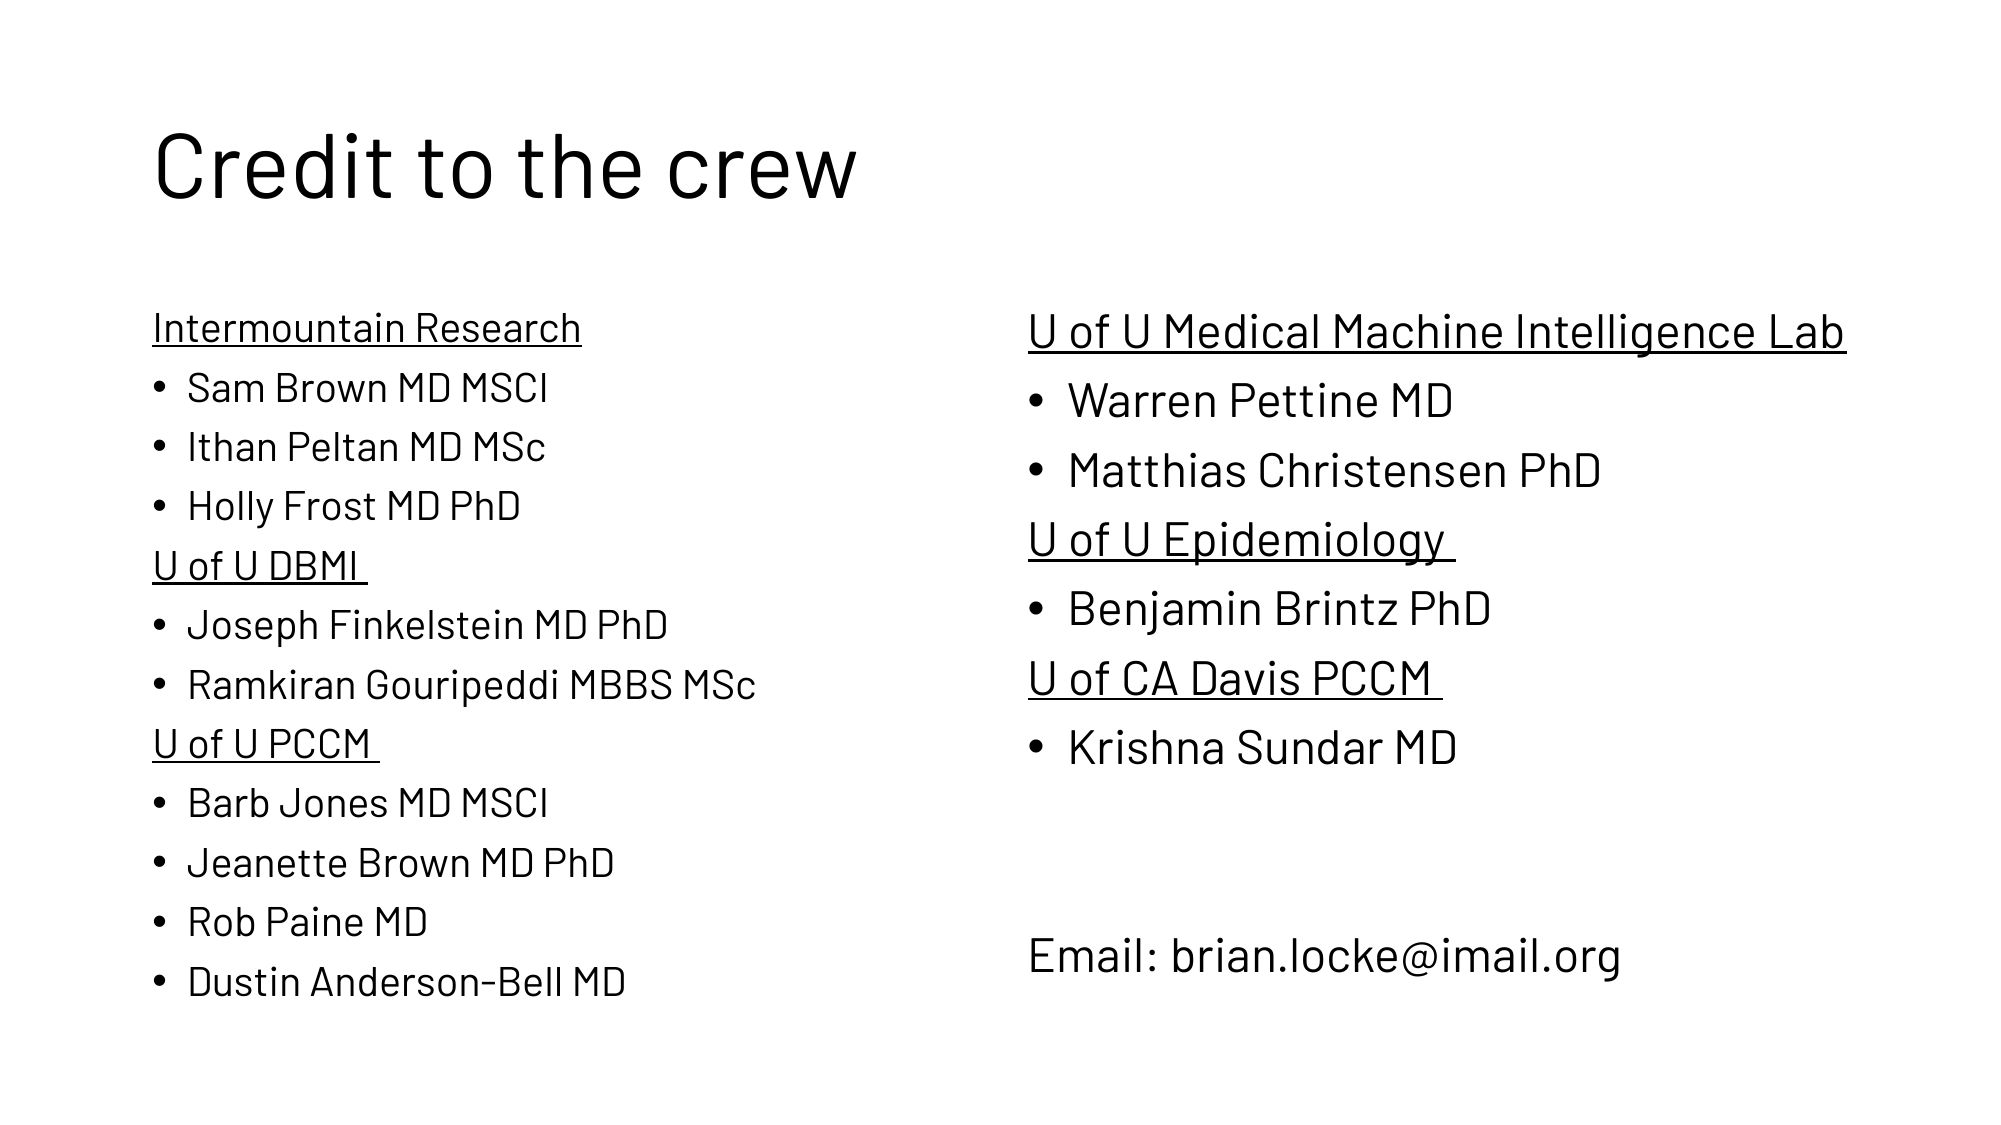

# Credit to the crew
Intermountain Research
Sam Brown MD MSCI
Ithan Peltan MD MSc
Holly Frost MD PhD
U of U DBMI
Joseph Finkelstein MD PhD
Ramkiran Gouripeddi MBBS MSc
U of U PCCM
Barb Jones MD MSCI
Jeanette Brown MD PhD
Rob Paine MD
Dustin Anderson-Bell MD
U of U Medical Machine Intelligence Lab
Warren Pettine MD
Matthias Christensen PhD
U of U Epidemiology
Benjamin Brintz PhD
U of CA Davis PCCM
Krishna Sundar MD

Email: brian.locke@imail.org